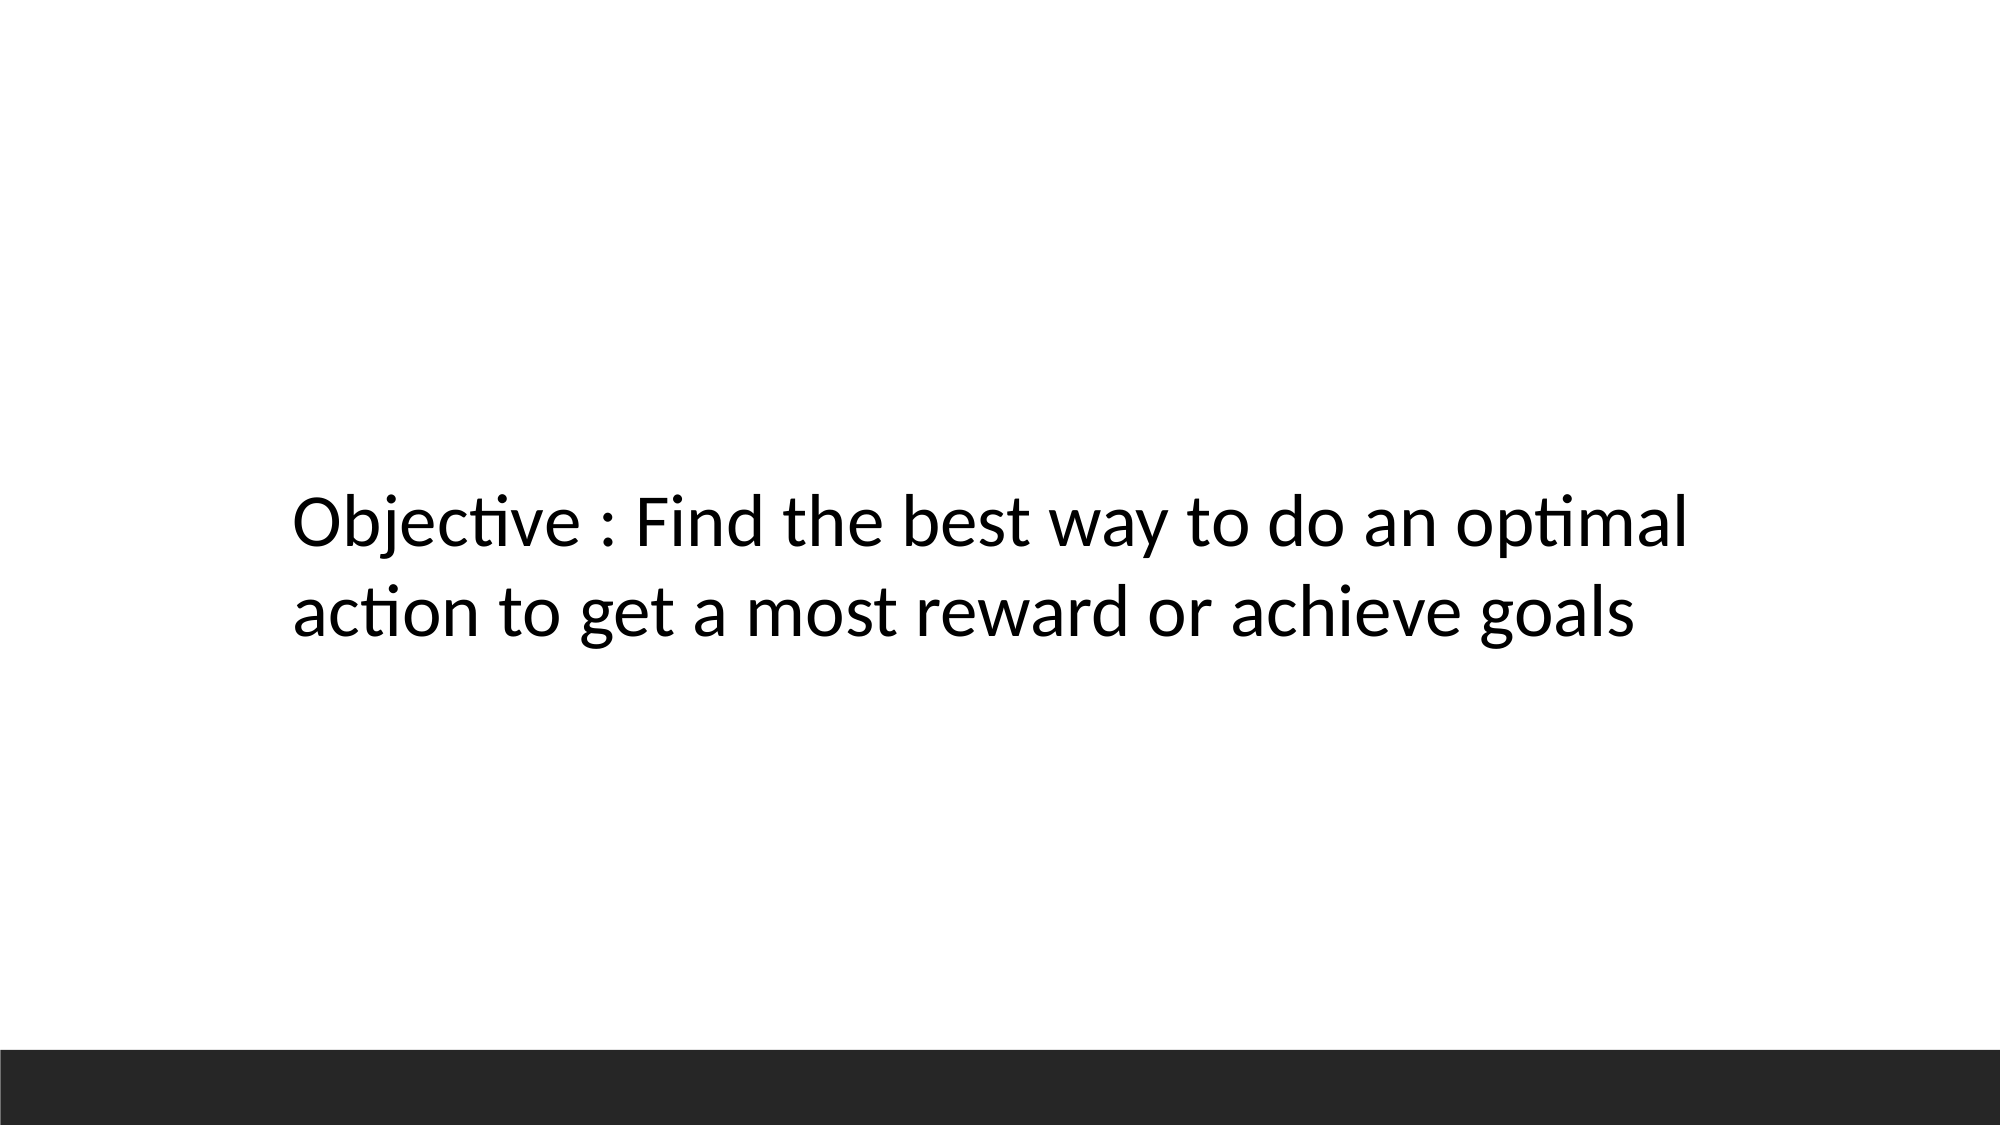

Objective : Find the best way to do an optimal action to get a most reward or achieve goals